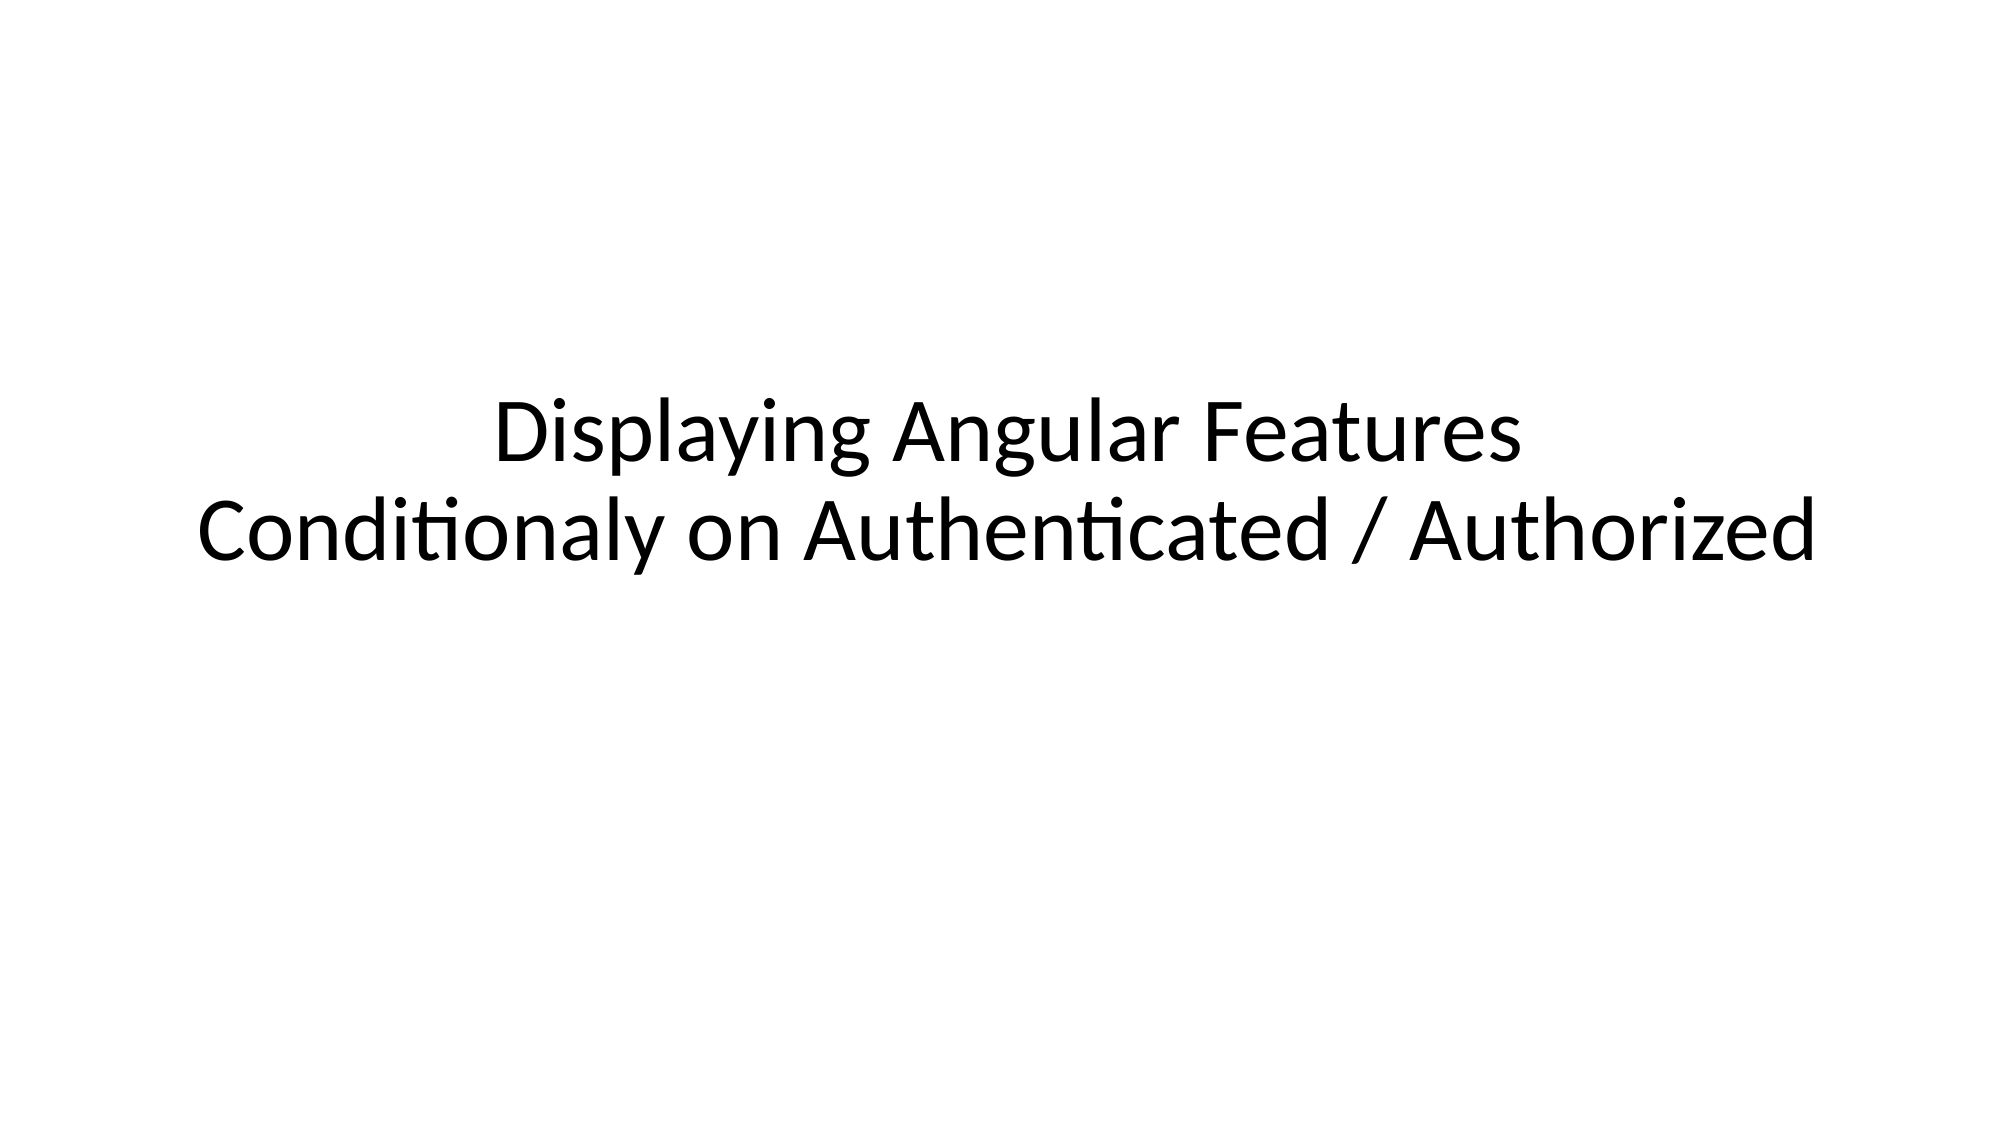

# Displaying Angular Features Conditionaly on Authenticated / Authorized